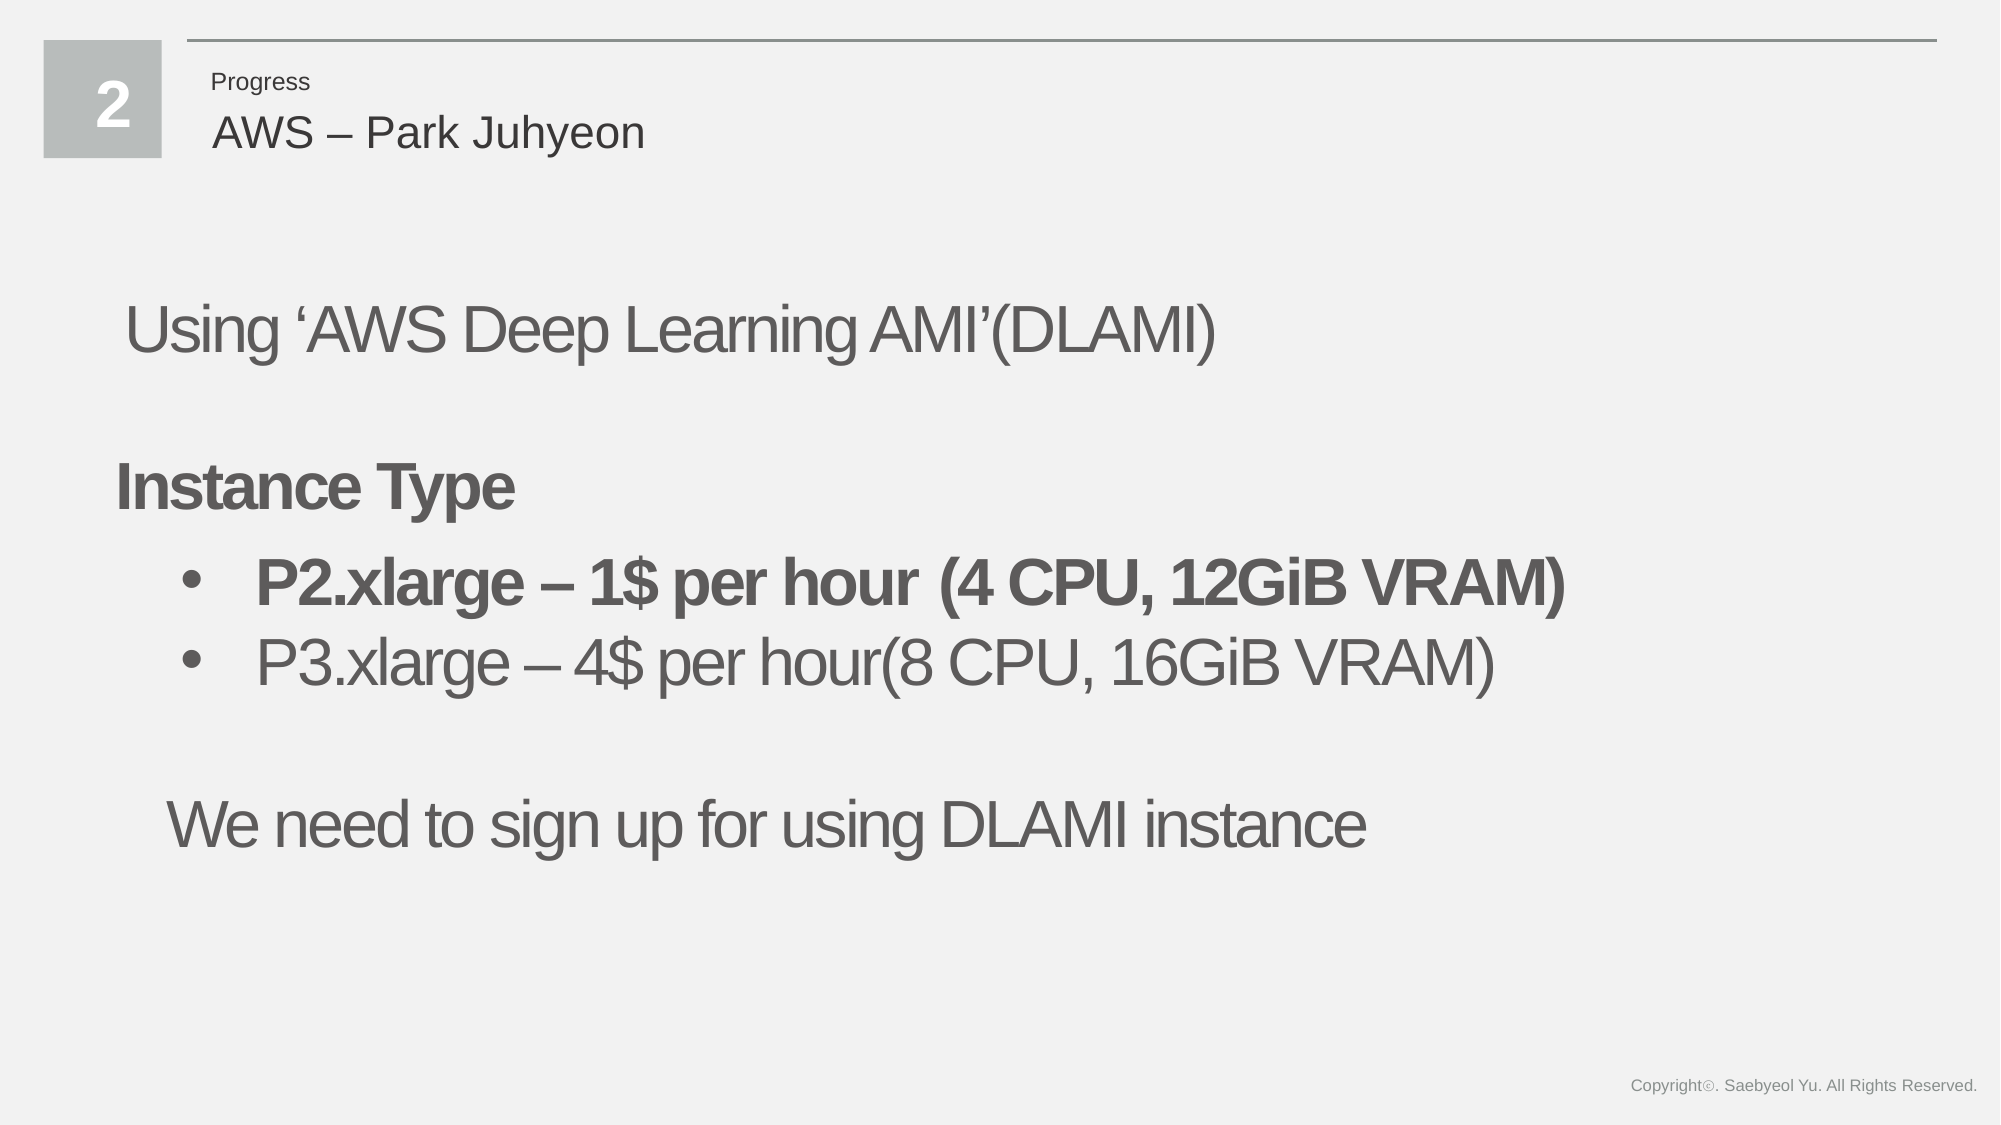

2
Progress
AWS – Park Juhyeon
Using ‘AWS Deep Learning AMI’(DLAMI)
Instance Type
P2.xlarge – 1$ per hour (4 CPU, 12GiB VRAM)
P3.xlarge – 4$ per hour(8 CPU, 16GiB VRAM)
We need to sign up for using DLAMI instance